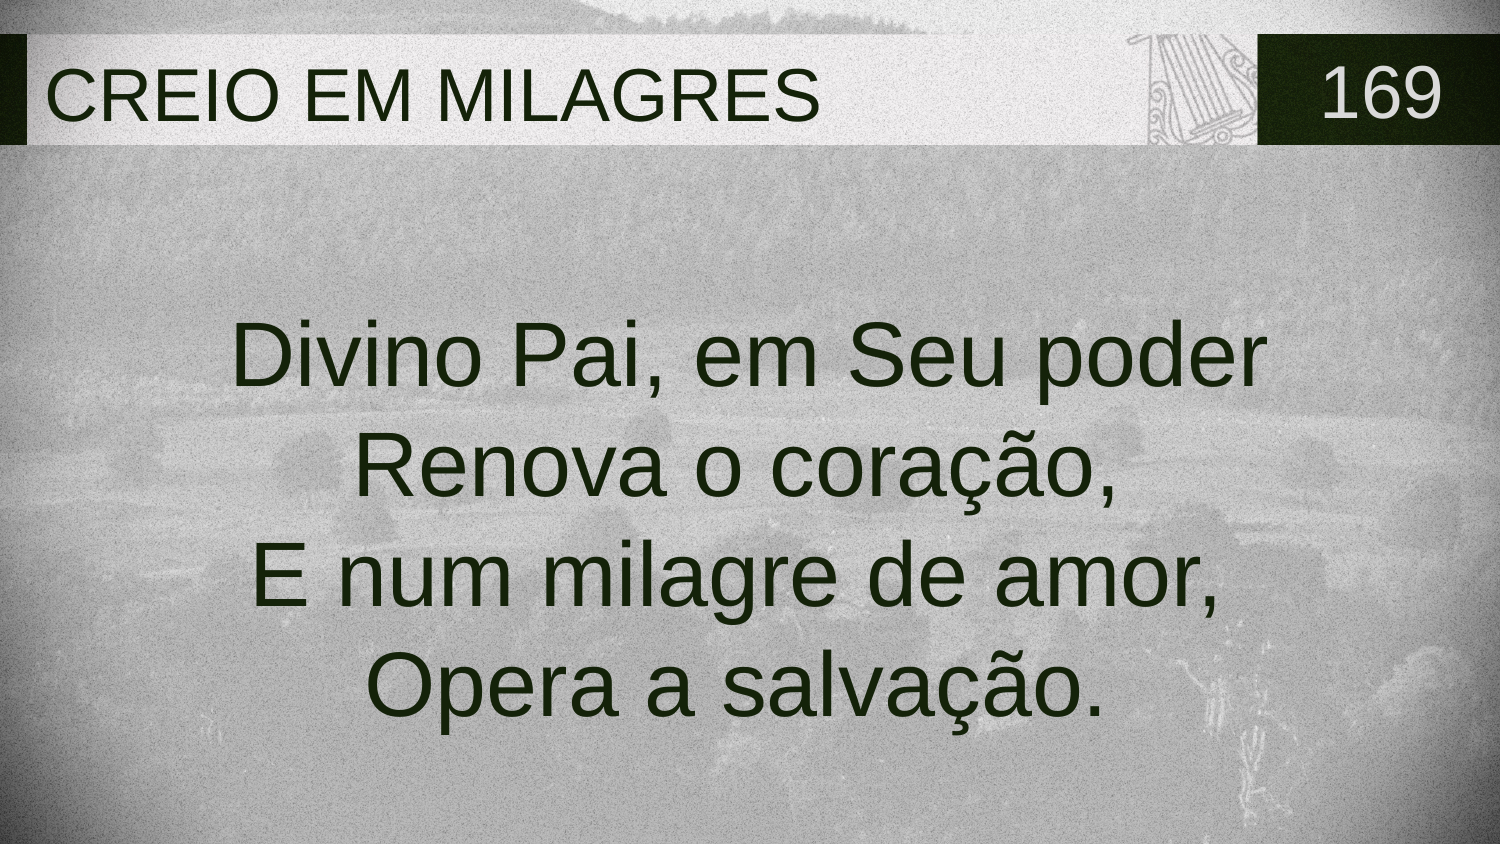

# CREIO EM MILAGRES
169
Divino Pai, em Seu poder
Renova o coração,
E num milagre de amor,
Opera a salvação.